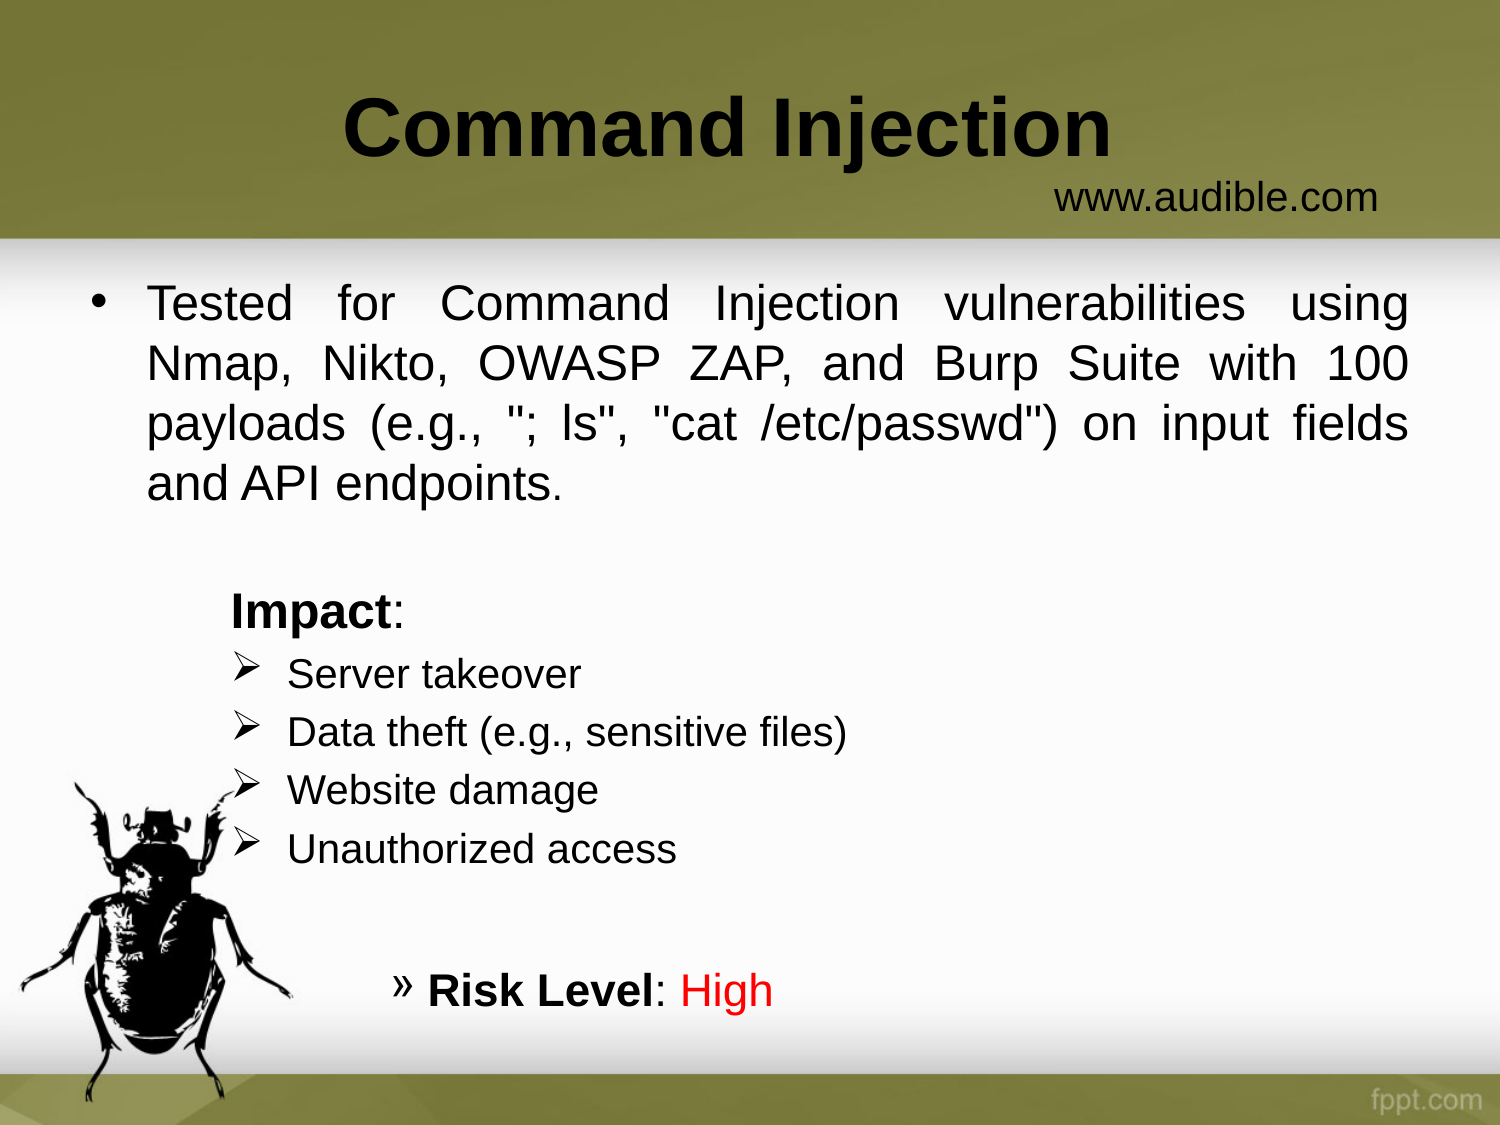

# Command Injection
www.audible.com
Tested for Command Injection vulnerabilities using Nmap, Nikto, OWASP ZAP, and Burp Suite with 100 payloads (e.g., "; ls", "cat /etc/passwd") on input fields and API endpoints.

Impact:
Server takeover
Data theft (e.g., sensitive files)
Website damage
Unauthorized access

Risk Level: High